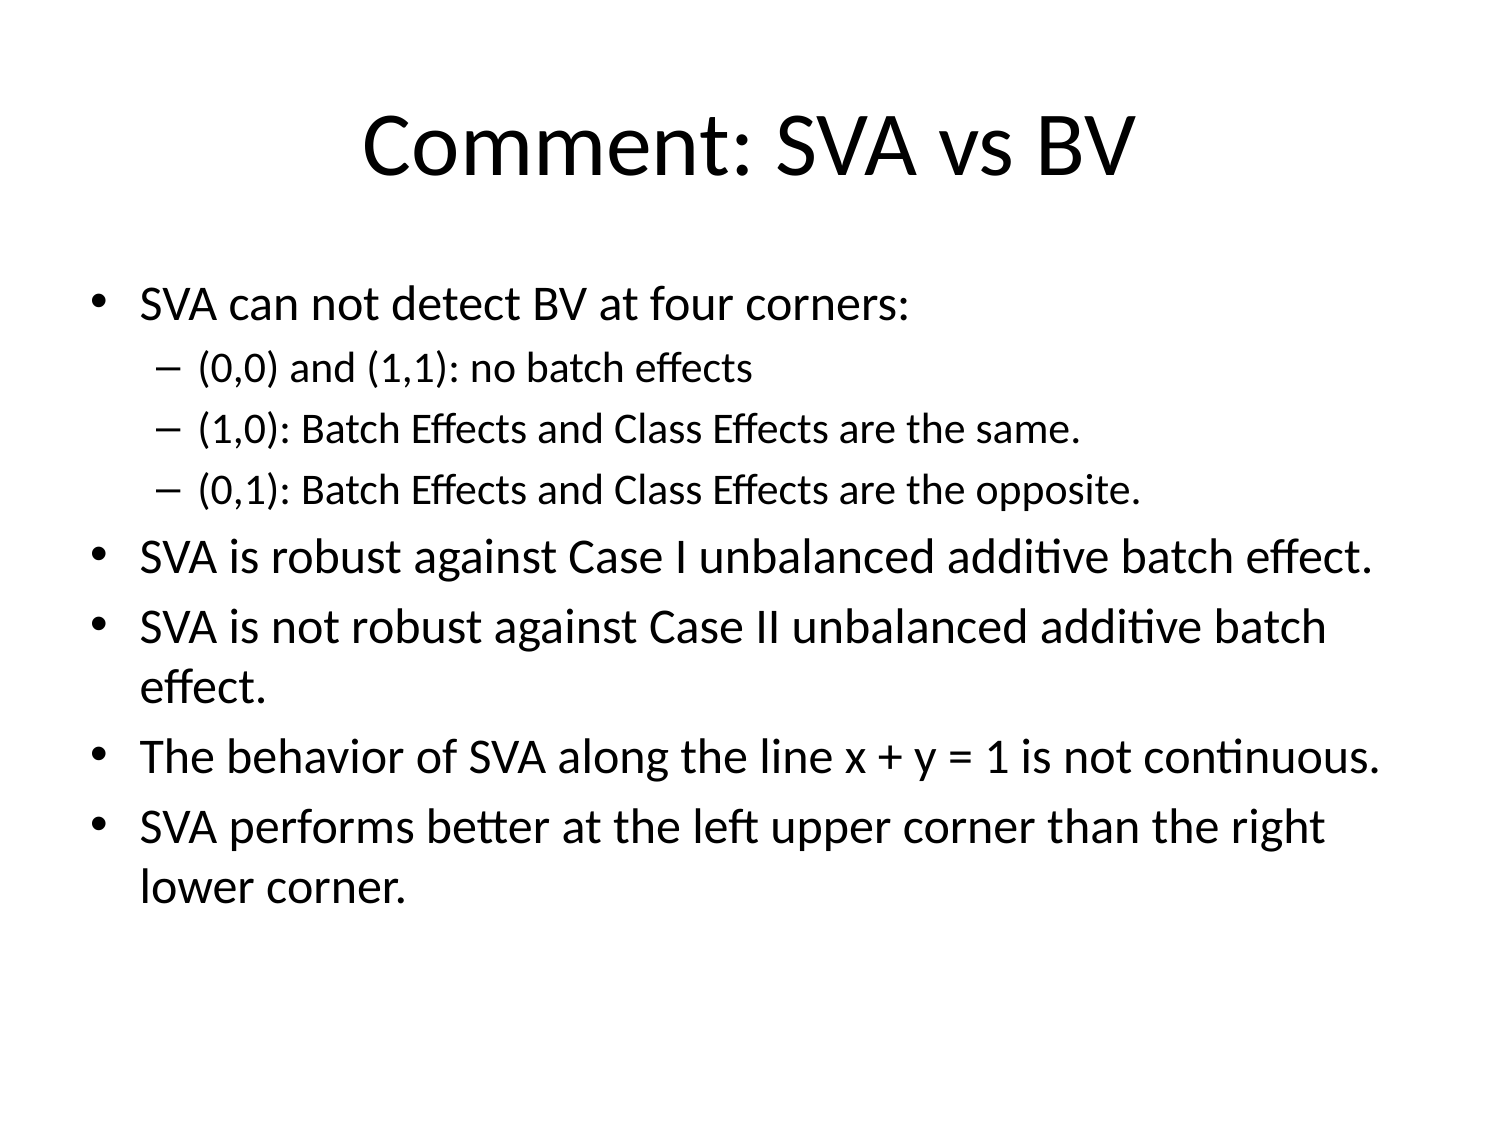

# Comment: SVA vs BV
SVA can not detect BV at four corners:
(0,0) and (1,1): no batch effects
(1,0): Batch Effects and Class Effects are the same.
(0,1): Batch Effects and Class Effects are the opposite.
SVA is robust against Case I unbalanced additive batch effect.
SVA is not robust against Case II unbalanced additive batch effect.
The behavior of SVA along the line x + y = 1 is not continuous.
SVA performs better at the left upper corner than the right lower corner.